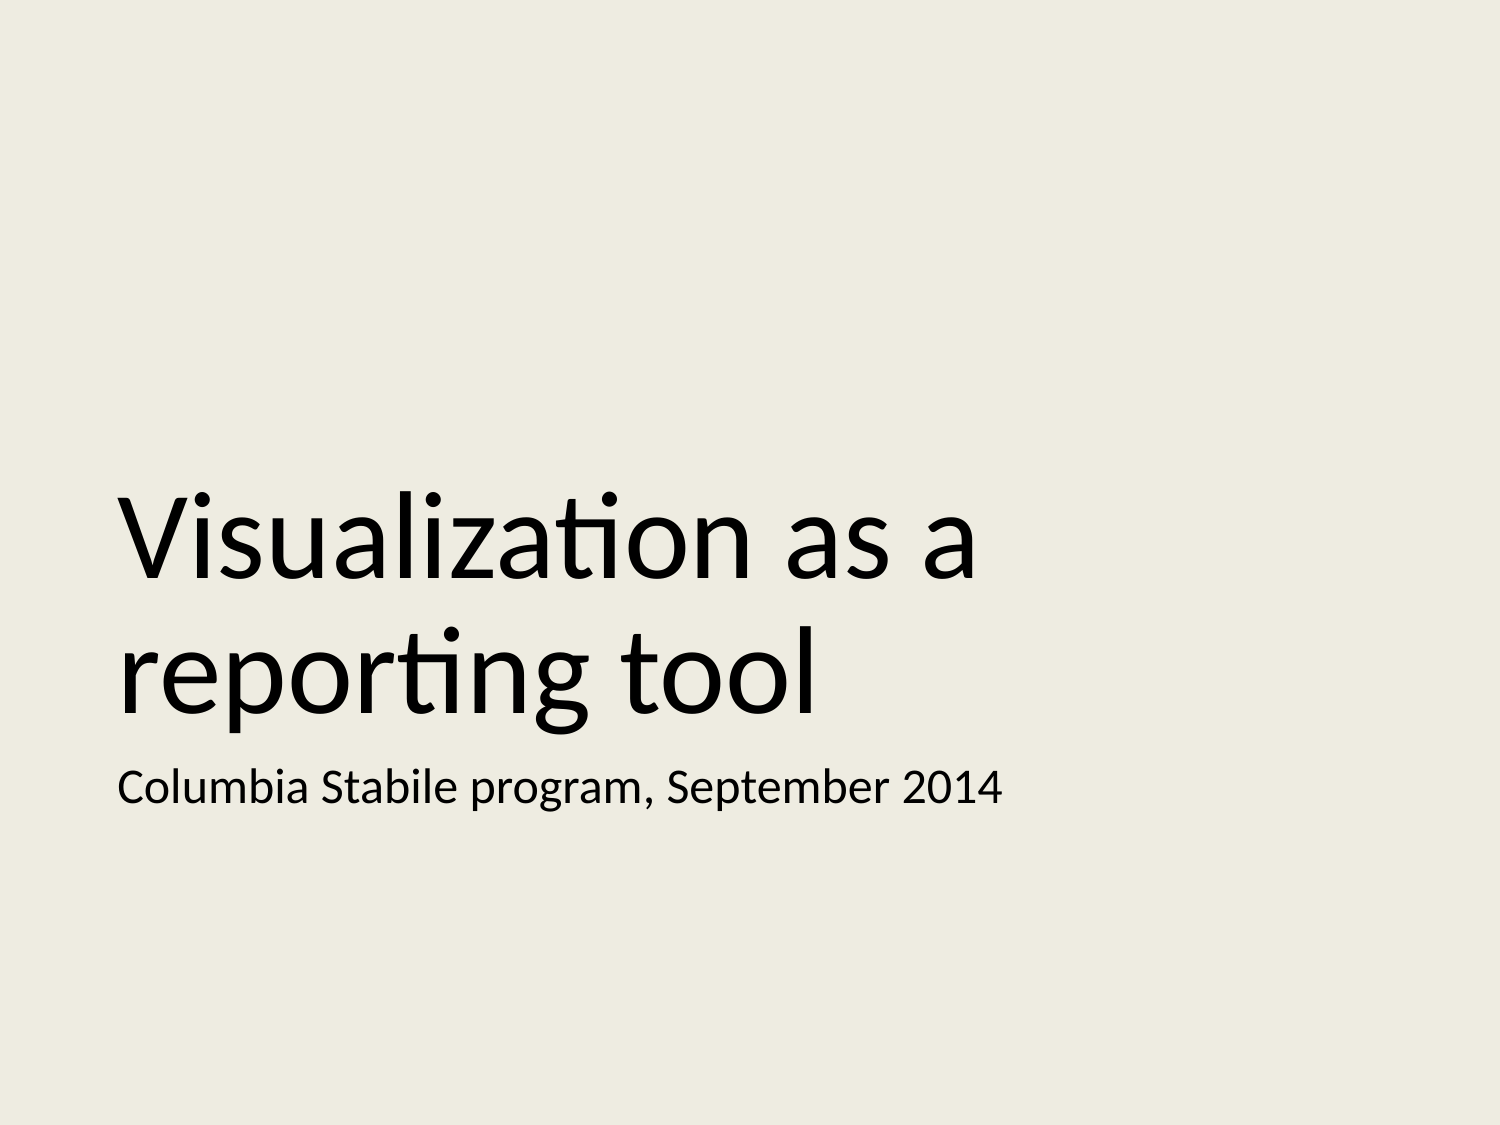

# Visualization as a reporting tool
Columbia Stabile program, September 2014